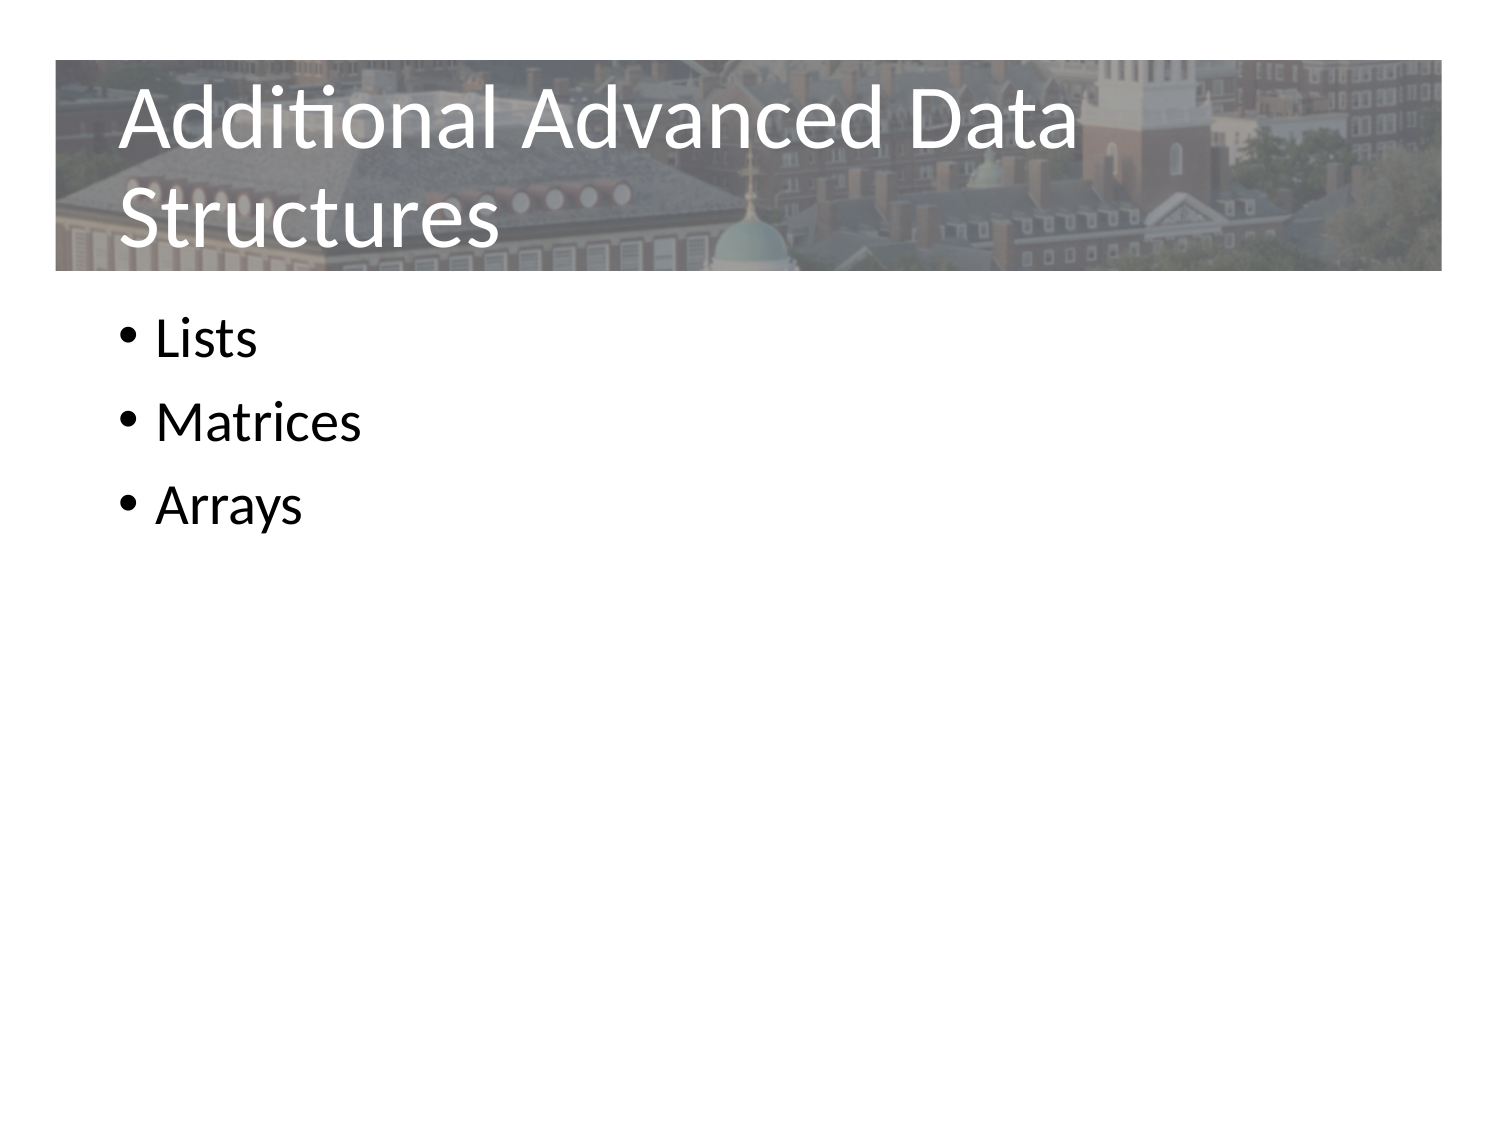

# Additional Advanced Data Structures
Lists
Matrices
Arrays